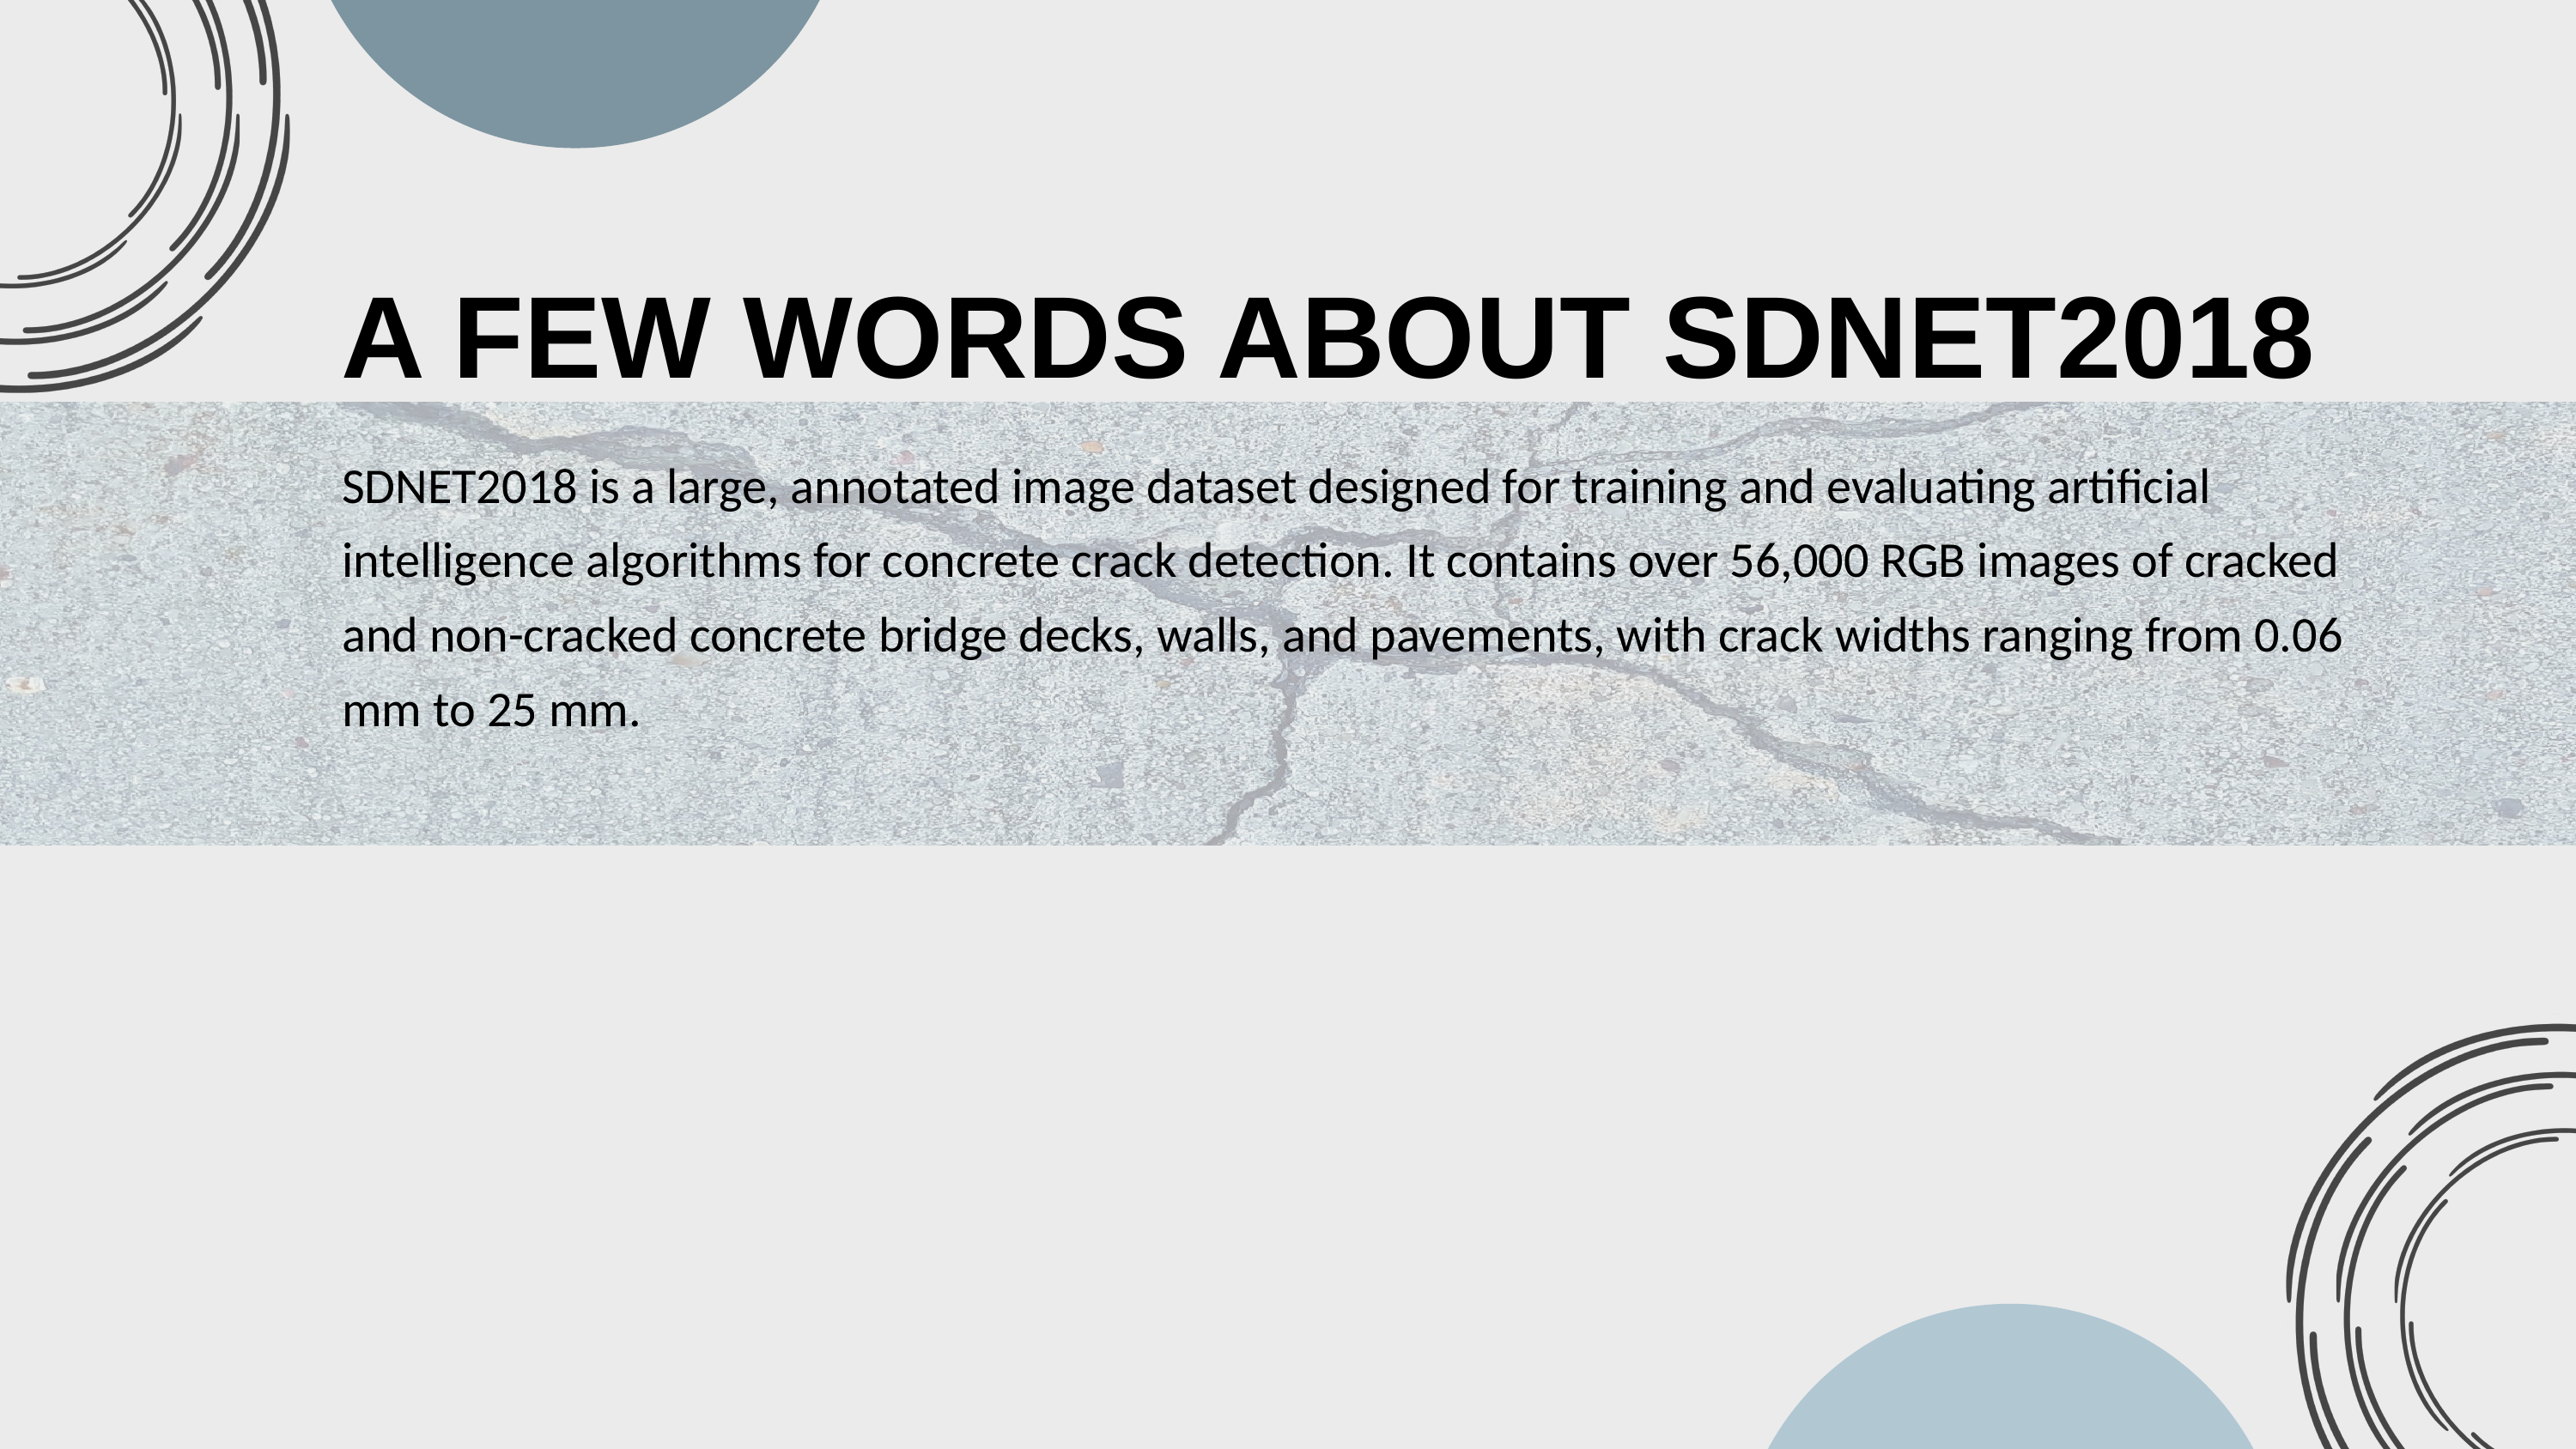

A FEW WORDS ABOUT SDNET2018

SDNET2018 is a large, annotated image dataset designed for training and evaluating artificial intelligence algorithms for concrete crack detection. It contains over 56,000 RGB images of cracked and non-cracked concrete bridge decks, walls, and pavements, with crack widths ranging from 0.06 mm to 25 mm.